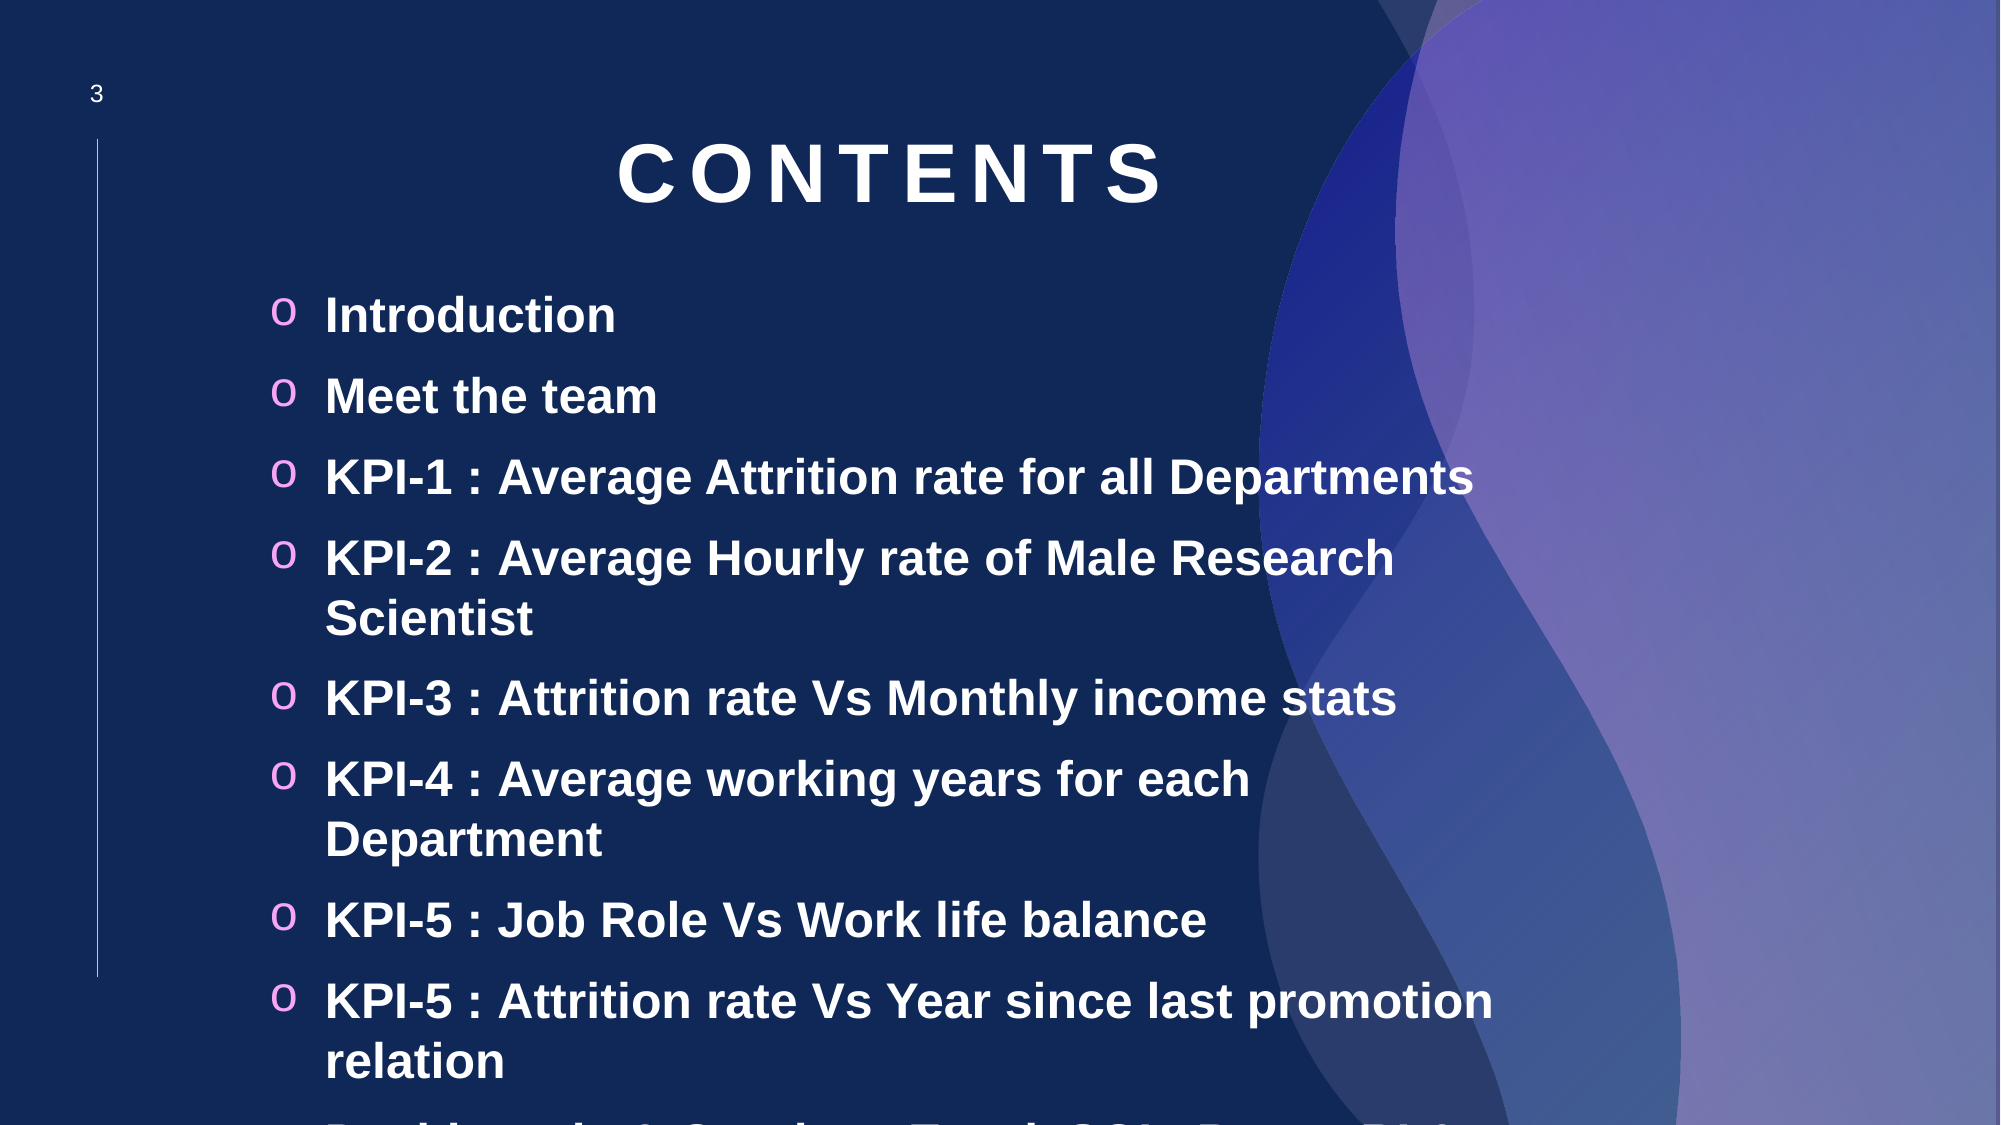

3
# CONTENTS
Introduction
Meet the team
KPI-1 : Average Attrition rate for all Departments
KPI-2 : Average Hourly rate of Male Research Scientist
KPI-3 : Attrition rate Vs Monthly income stats
KPI-4 : Average working years for each Department
KPI-5 : Job Role Vs Work life balance
KPI-5 : Attrition rate Vs Year since last promotion relation
Dashboards & Queries : Excel, SQL, Power BI & Tableau